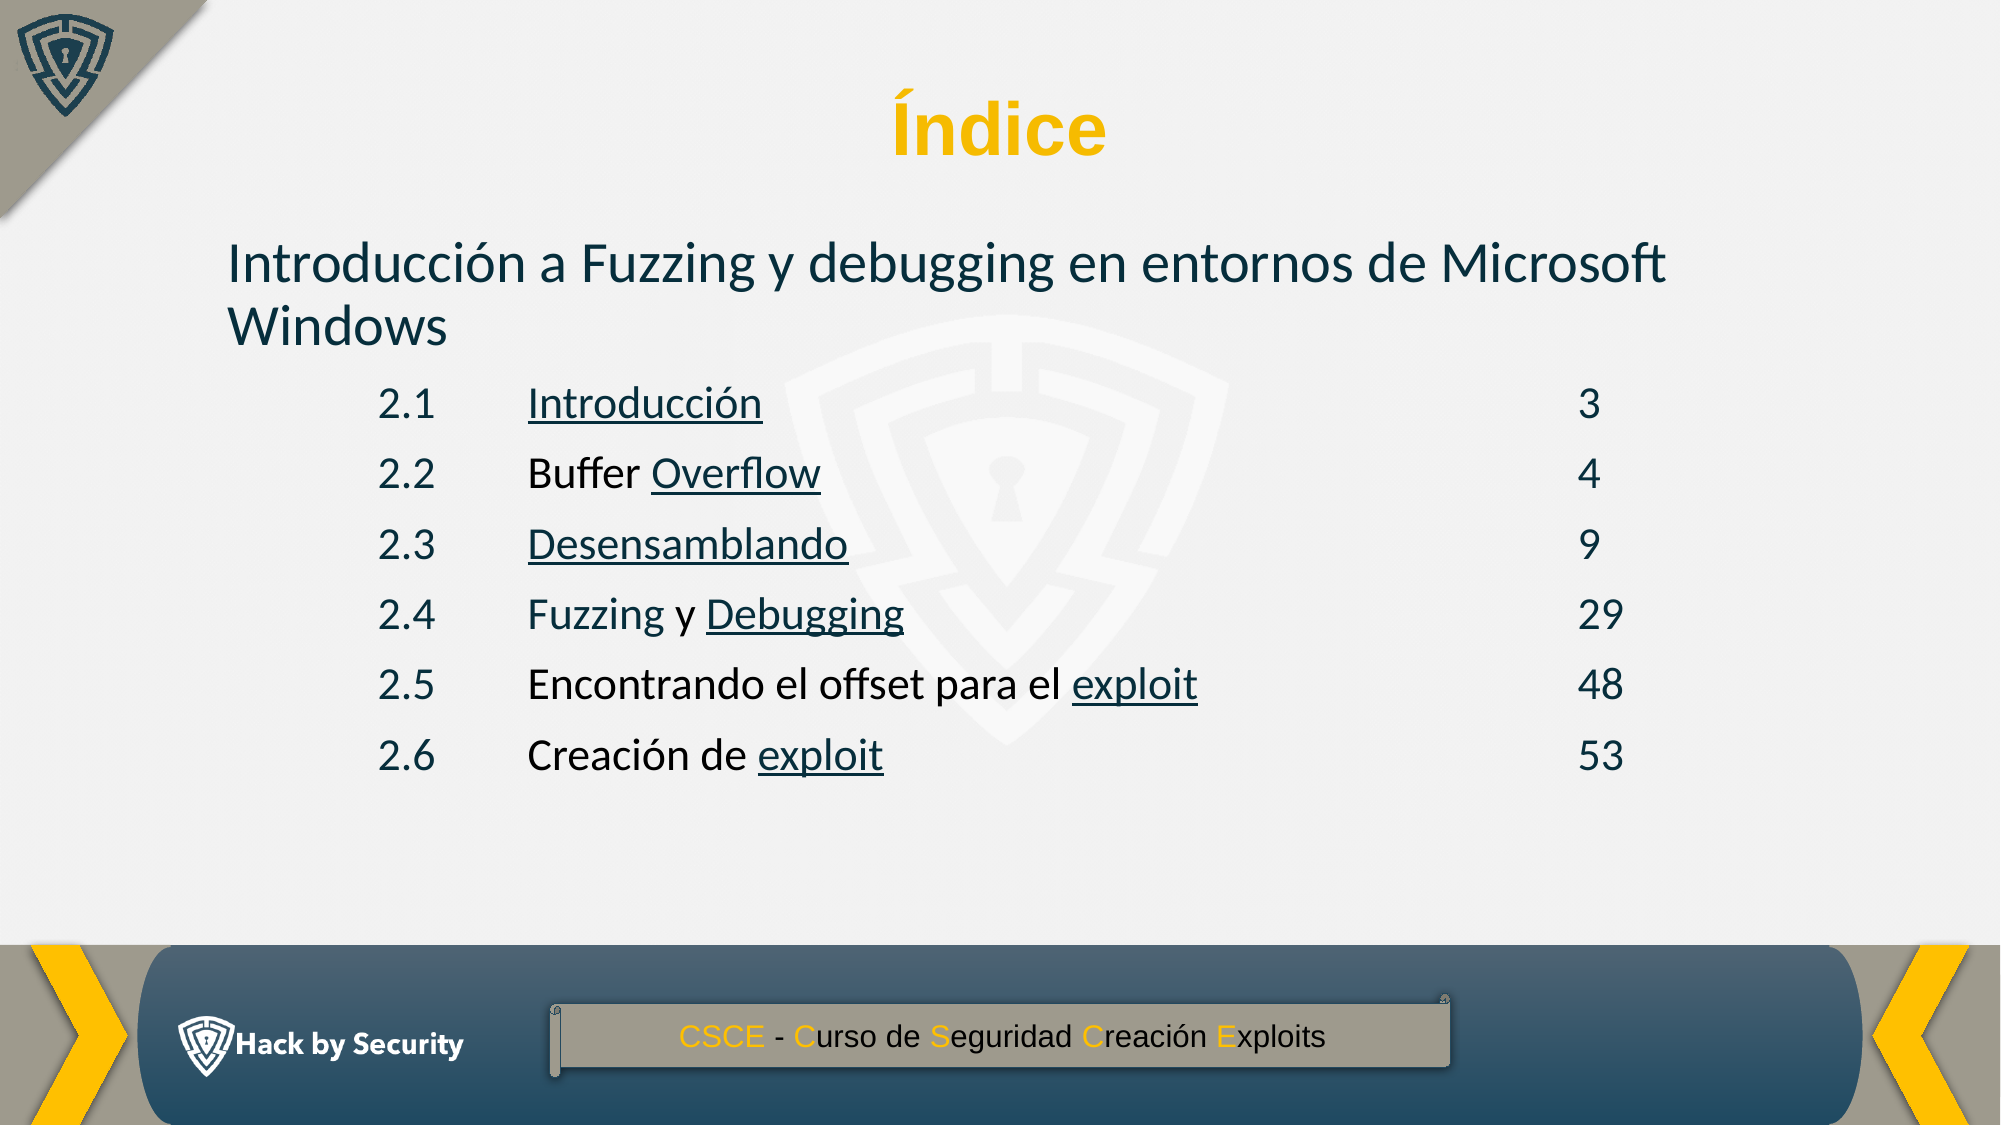

# Índice
Introducción a Fuzzing y debugging en entornos de Microsoft Windows
	2.1	Introducción						3
	2.2	Buffer Overflow						4
	2.3	Desensamblando					9
	2.4	Fuzzing y Debugging					29
	2.5	Encontrando el offset para el exploit			48
	2.6	Creación de exploit					53